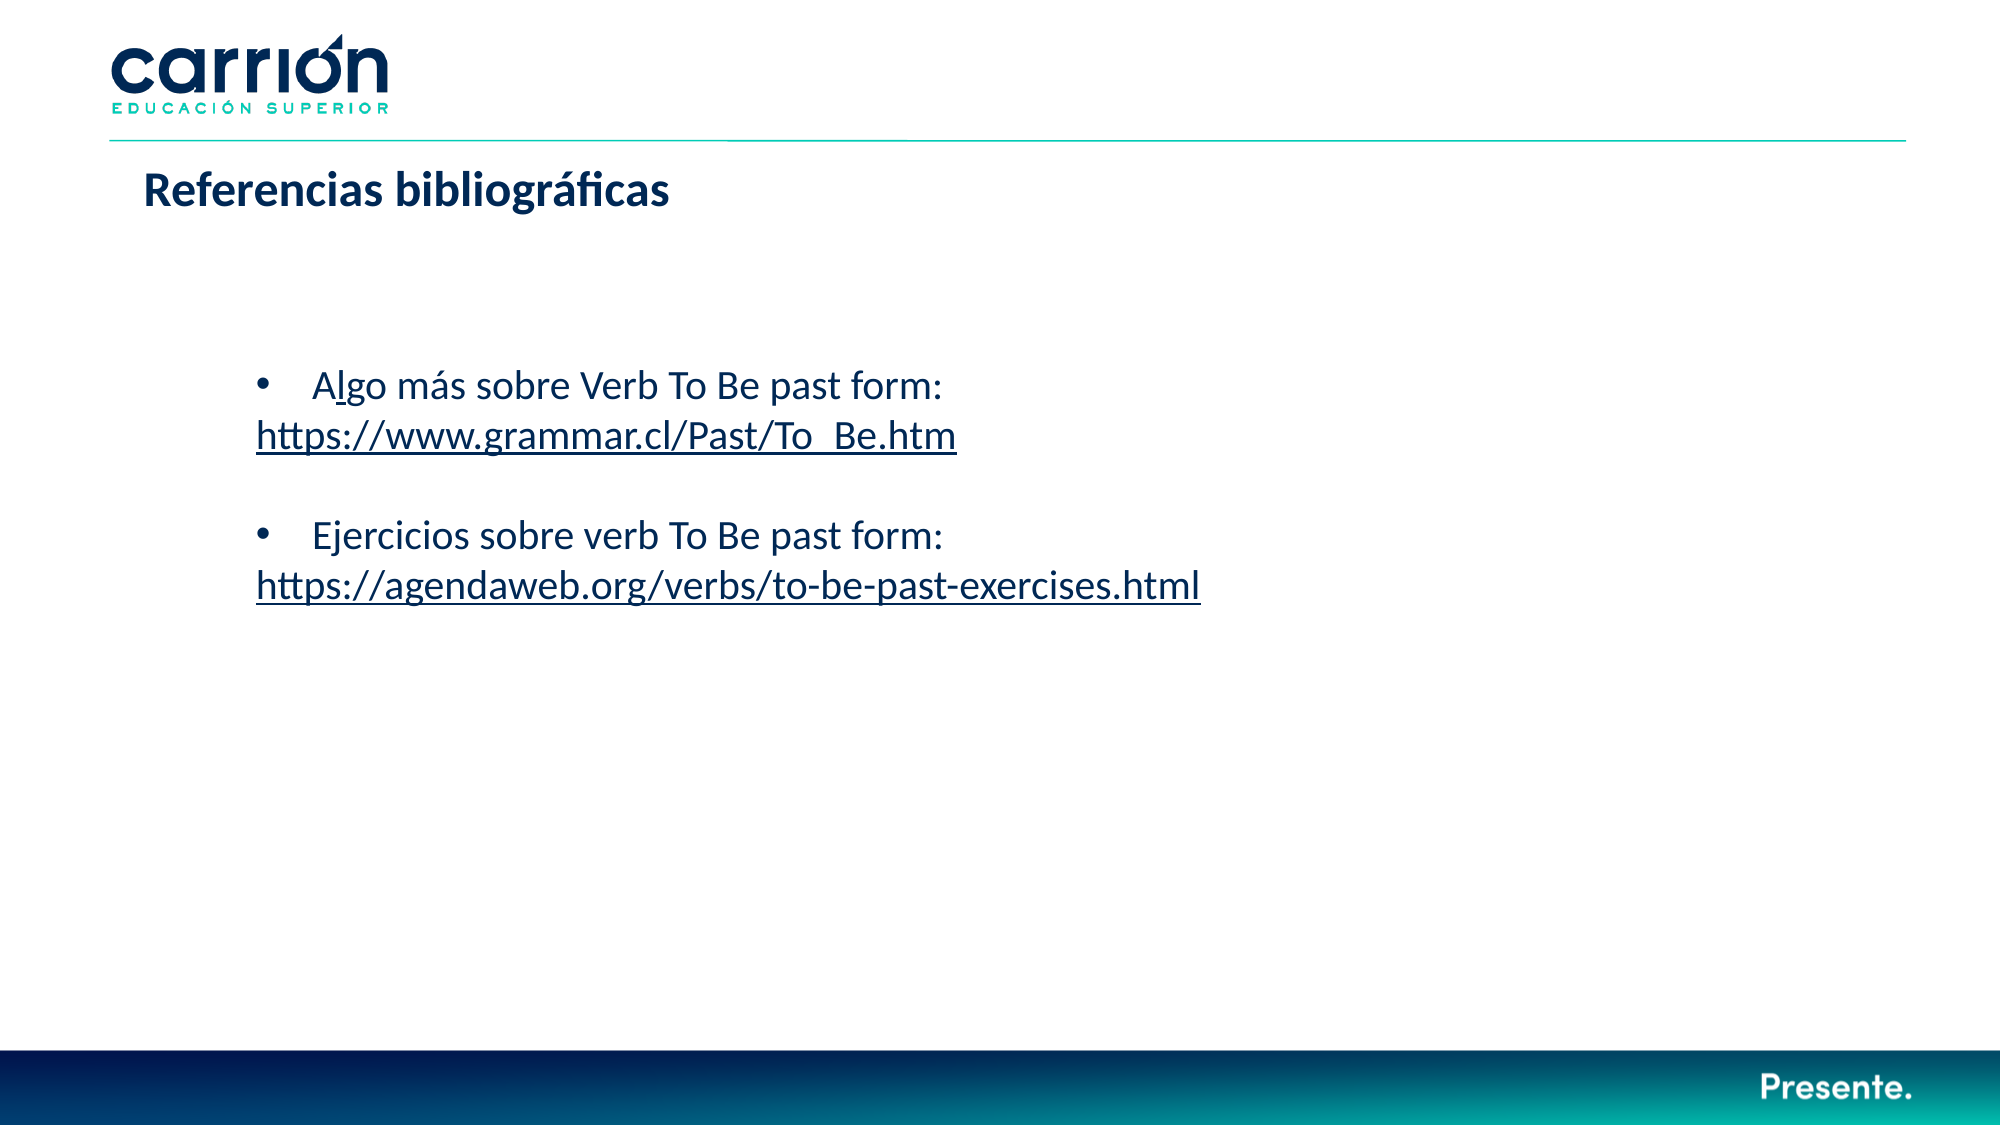

Referencias bibliográficas
Algo más sobre Verb To Be past form:
https://www.grammar.cl/Past/To_Be.htm

Ejercicios sobre verb To Be past form:
https://agendaweb.org/verbs/to-be-past-exercises.html